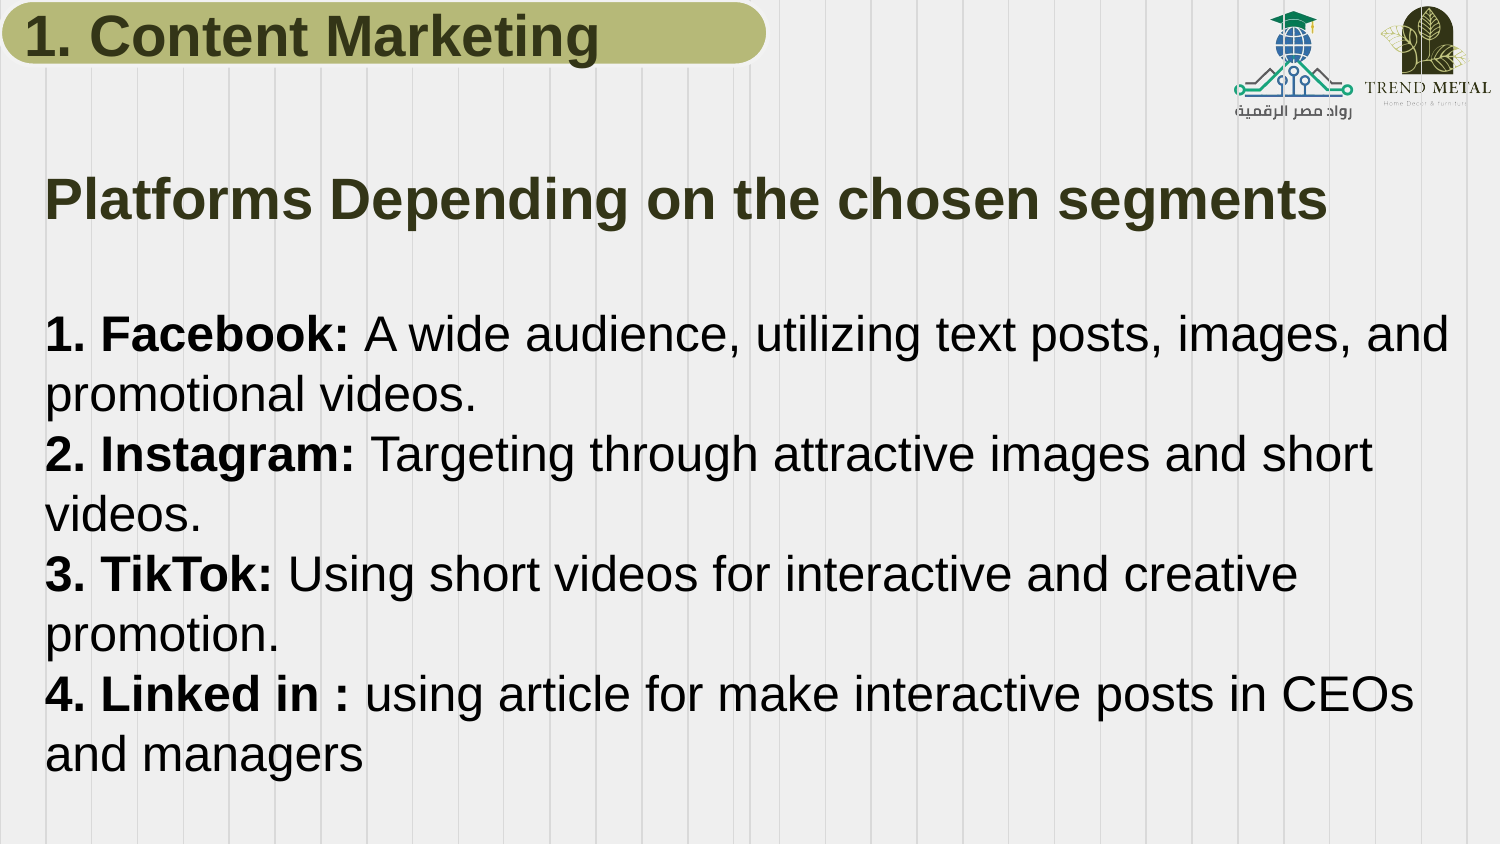

1. Content Marketing
Platforms Depending on the chosen segments

1. Facebook: A wide audience, utilizing text posts, images, and promotional videos.
2. Instagram: Targeting through attractive images and short videos.
3. TikTok: Using short videos for interactive and creative promotion.
4. Linked in : using article for make interactive posts in CEOs and managers